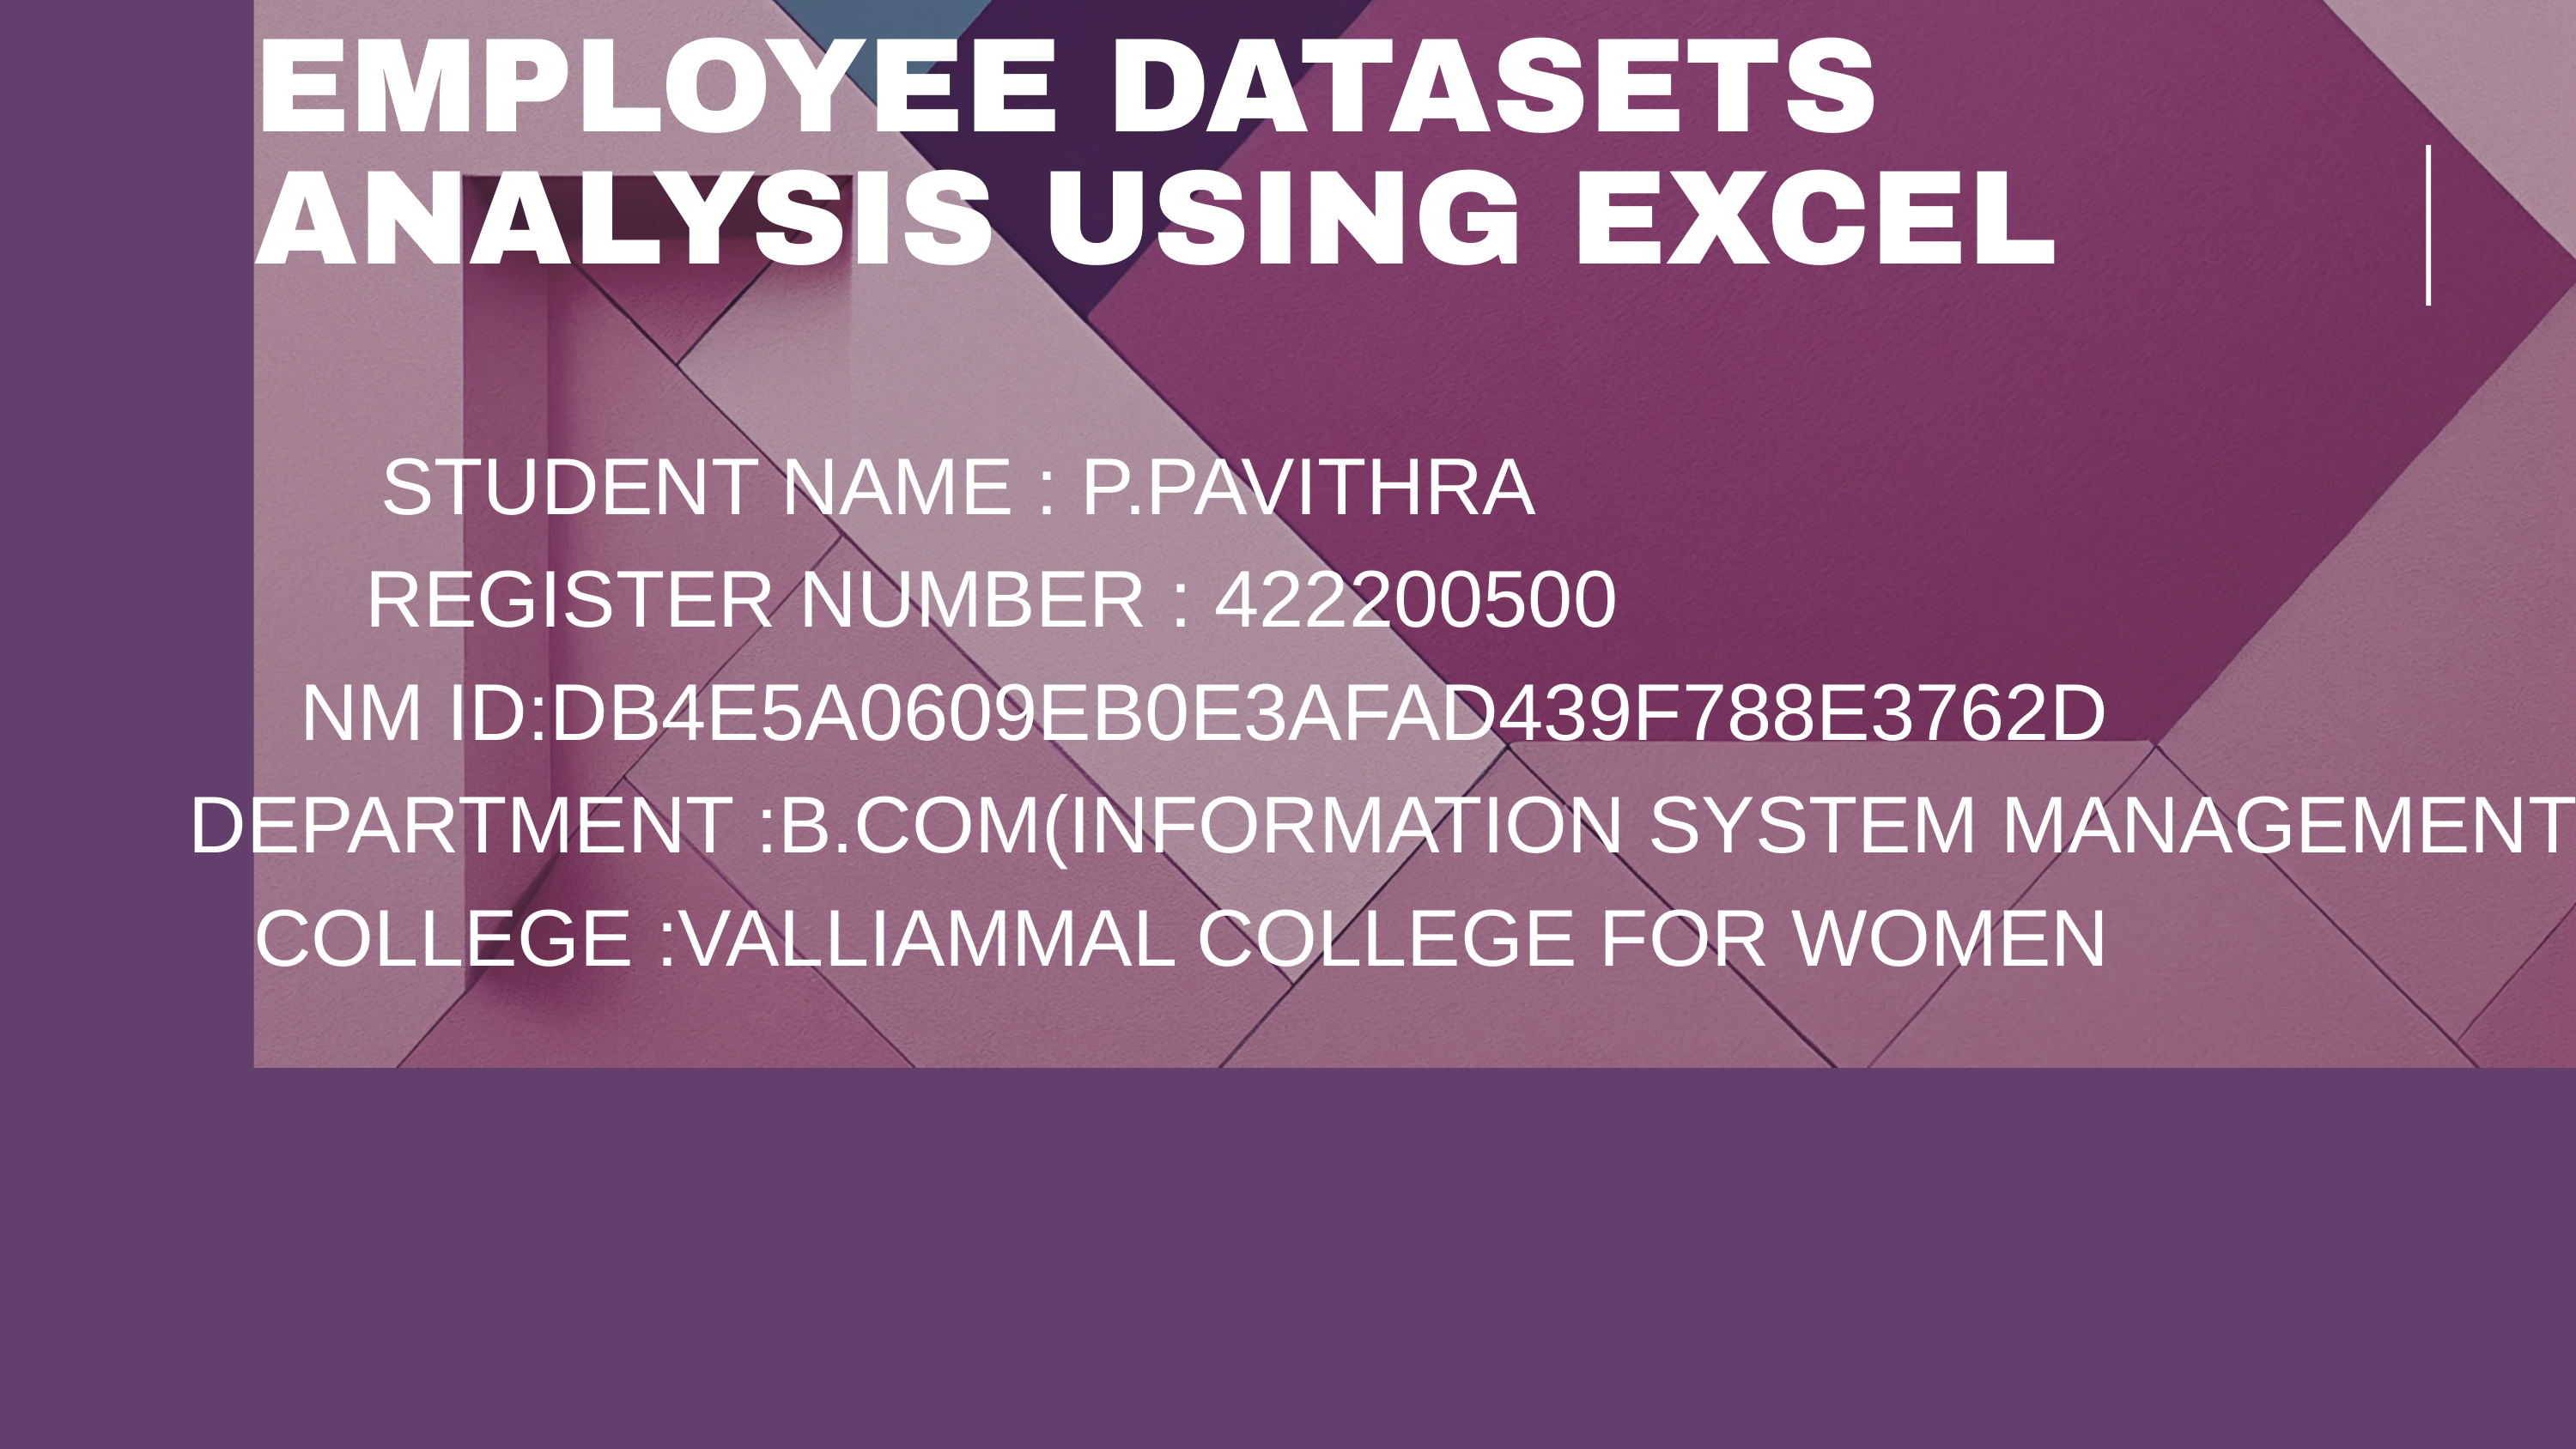

EMPLOYEE DATASETS ANALYSIS USING EXCEL

     STUDENT NAME : P.PAVITHRA
           REGISTER NUMBER : 422200500
                                            NM ID:DB4E5A0609EB0E3AFAD439F788E3762D
                                            DEPARTMENT :B.COM(INFORMATION SYSTEM MANAGEMENT
                          COLLEGE :VALLIAMMAL COLLEGE FOR WOMEN